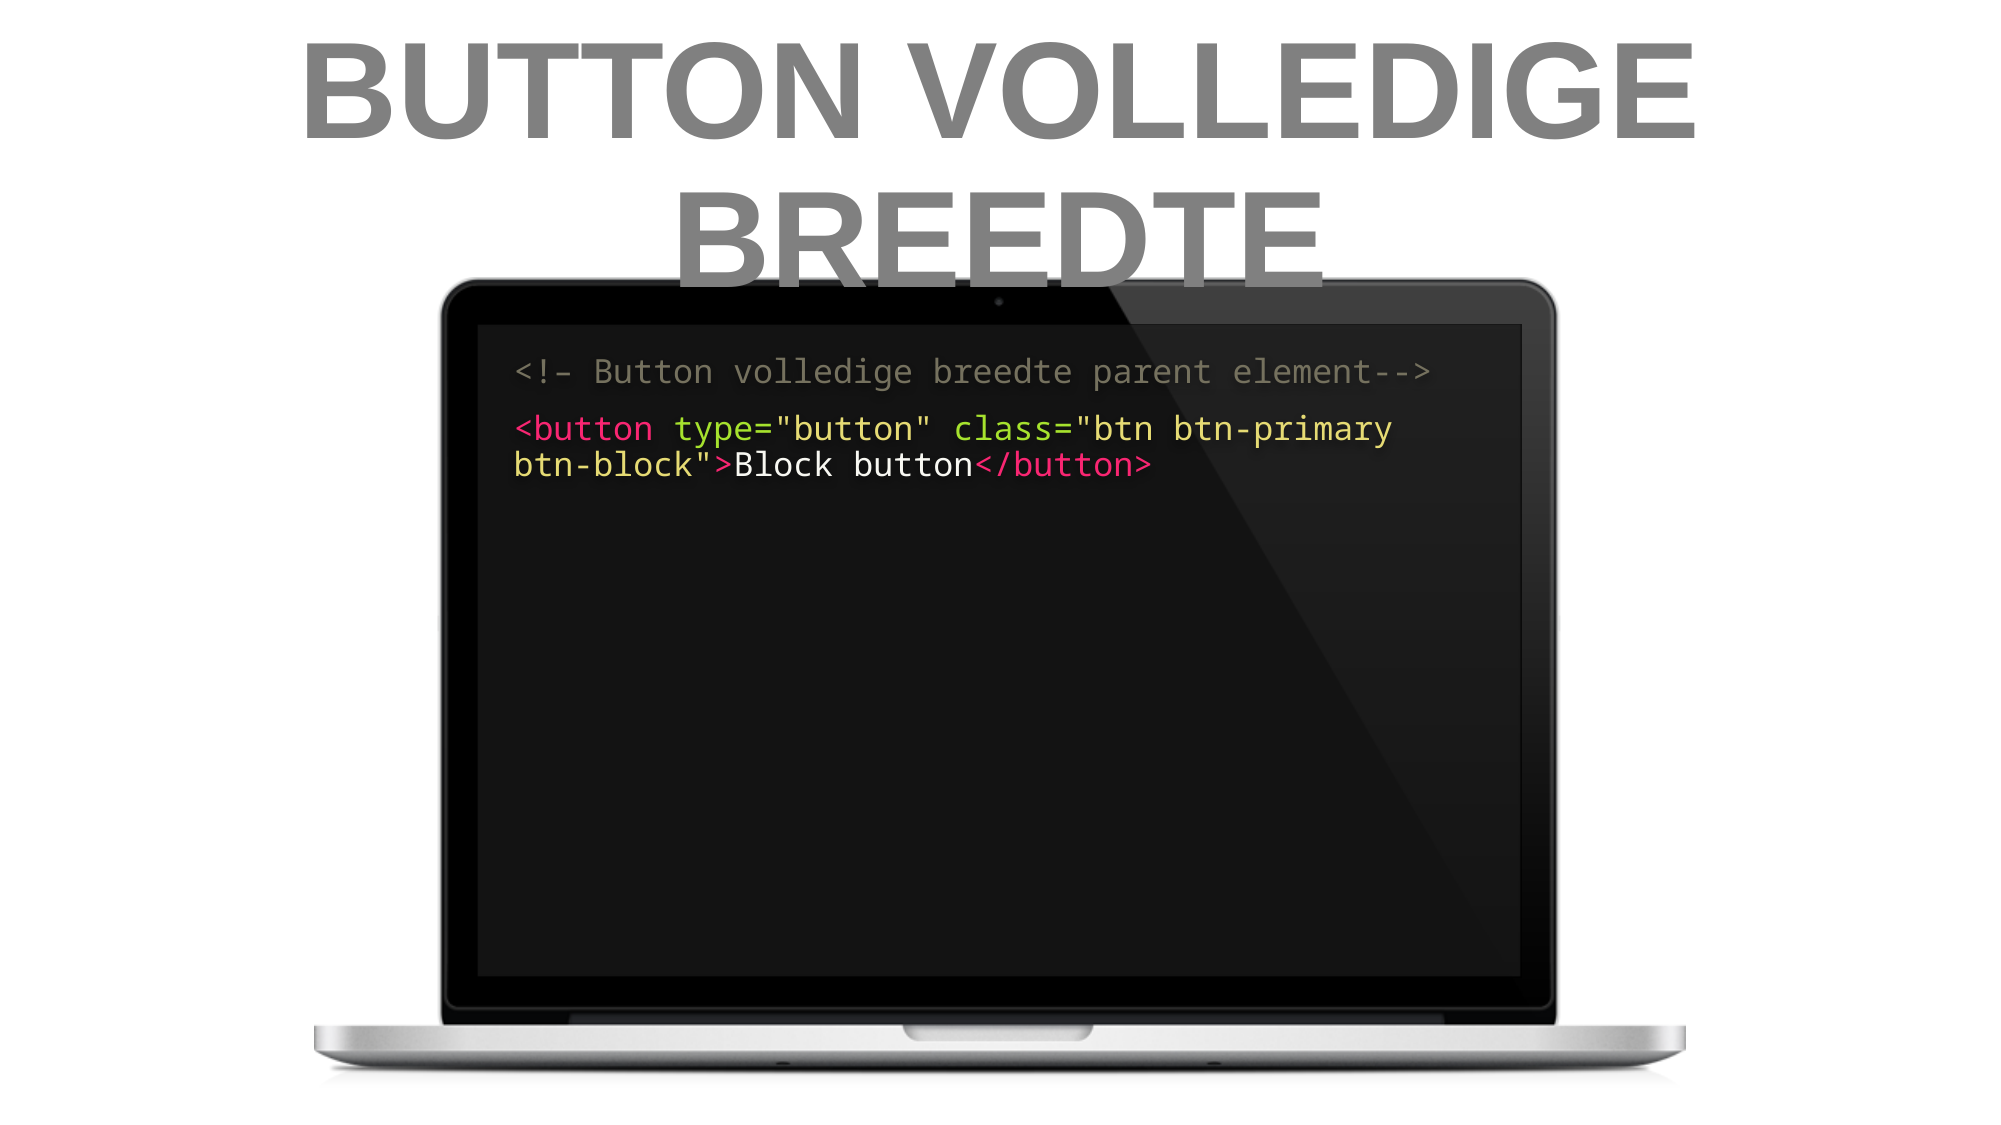

# BUTTON VOLLEDIGE BREEDTE
<!– Button volledige breedte parent element-->
<button type="button" class="btn btn-primary btn-block">Block button</button>